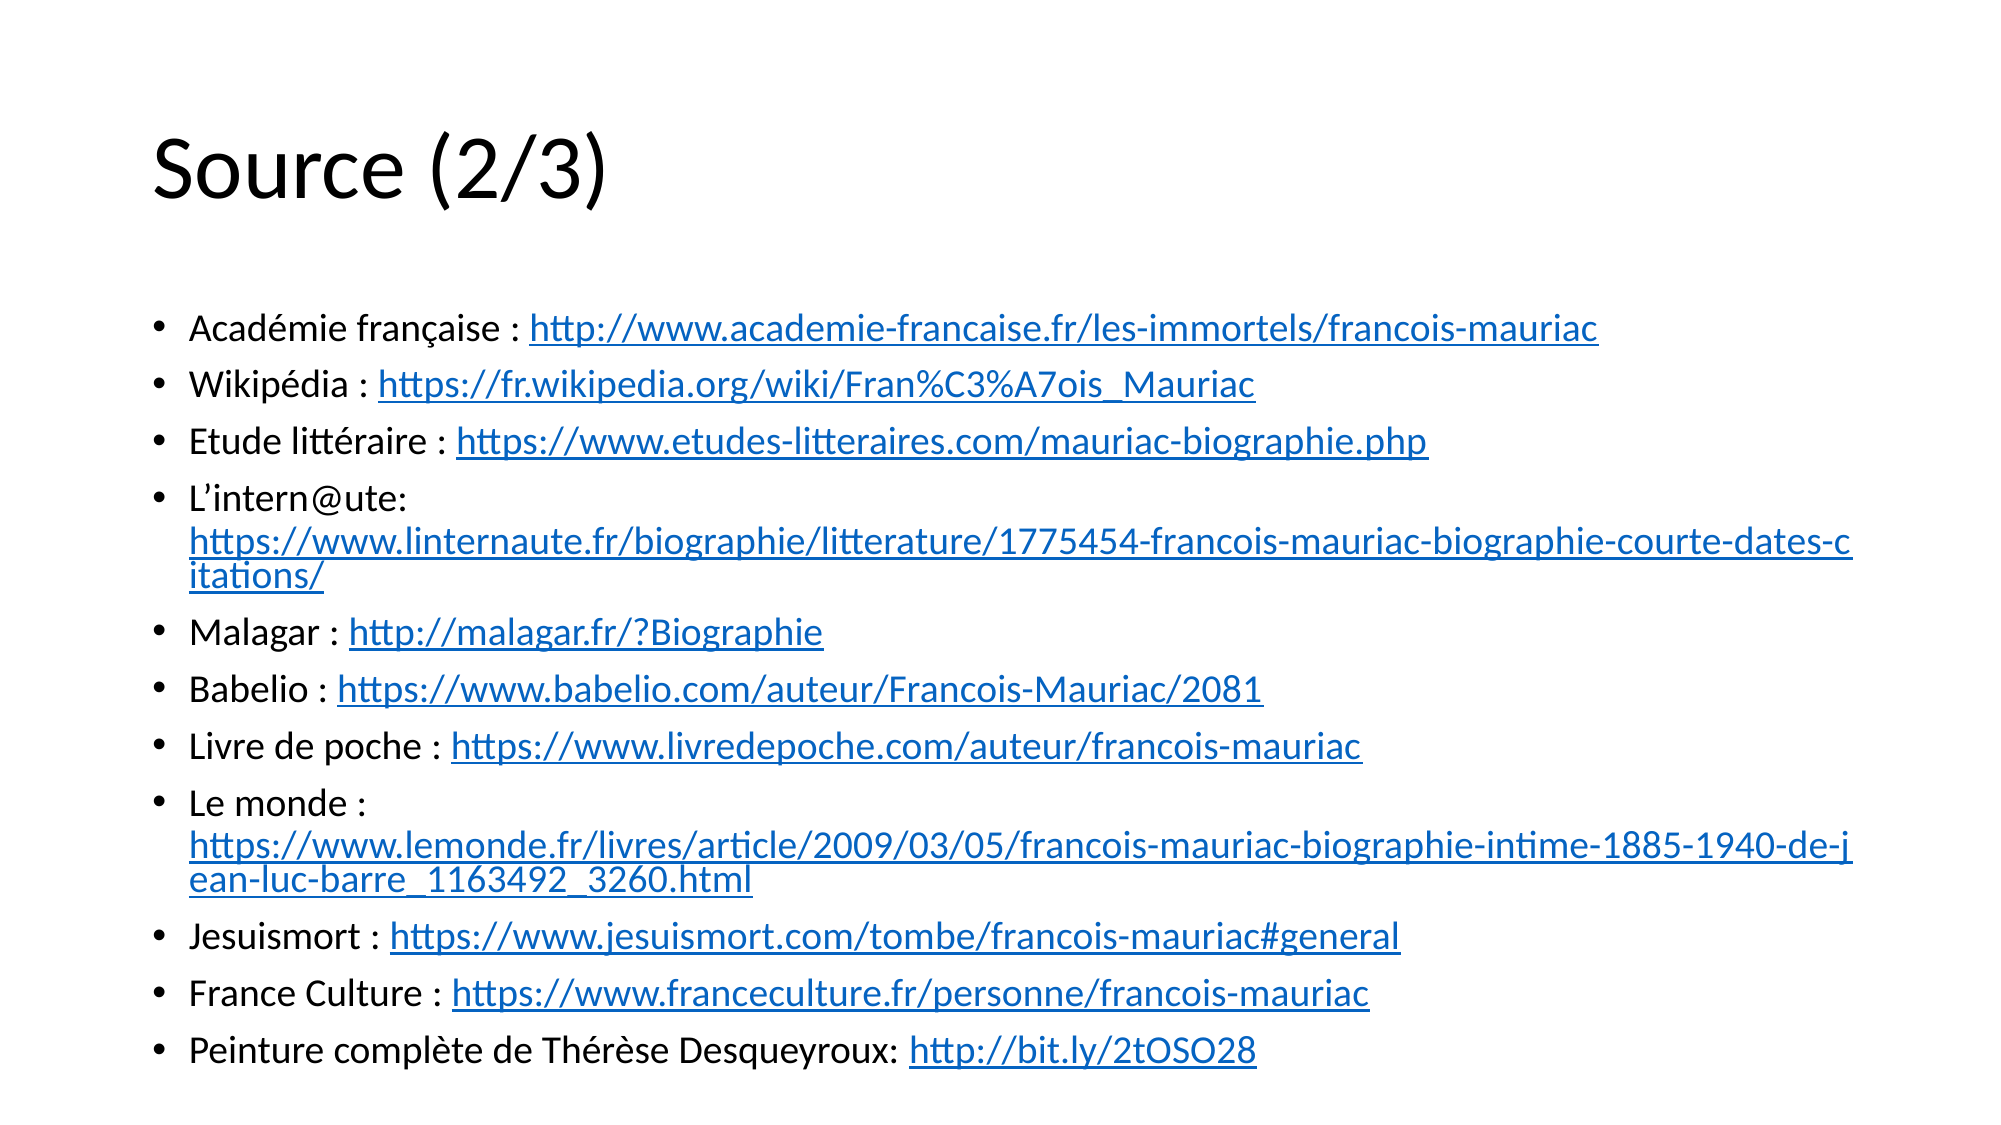

# Source (2/3)
Académie française : http://www.academie-francaise.fr/les-immortels/francois-mauriac
Wikipédia : https://fr.wikipedia.org/wiki/Fran%C3%A7ois_Mauriac
Etude littéraire : https://www.etudes-litteraires.com/mauriac-biographie.php
L’intern@ute: https://www.linternaute.fr/biographie/litterature/1775454-francois-mauriac-biographie-courte-dates-citations/
Malagar : http://malagar.fr/?Biographie
Babelio : https://www.babelio.com/auteur/Francois-Mauriac/2081
Livre de poche : https://www.livredepoche.com/auteur/francois-mauriac
Le monde : https://www.lemonde.fr/livres/article/2009/03/05/francois-mauriac-biographie-intime-1885-1940-de-jean-luc-barre_1163492_3260.html
Jesuismort : https://www.jesuismort.com/tombe/francois-mauriac#general
France Culture : https://www.franceculture.fr/personne/francois-mauriac
Peinture complète de Thérèse Desqueyroux: http://bit.ly/2tOSO28